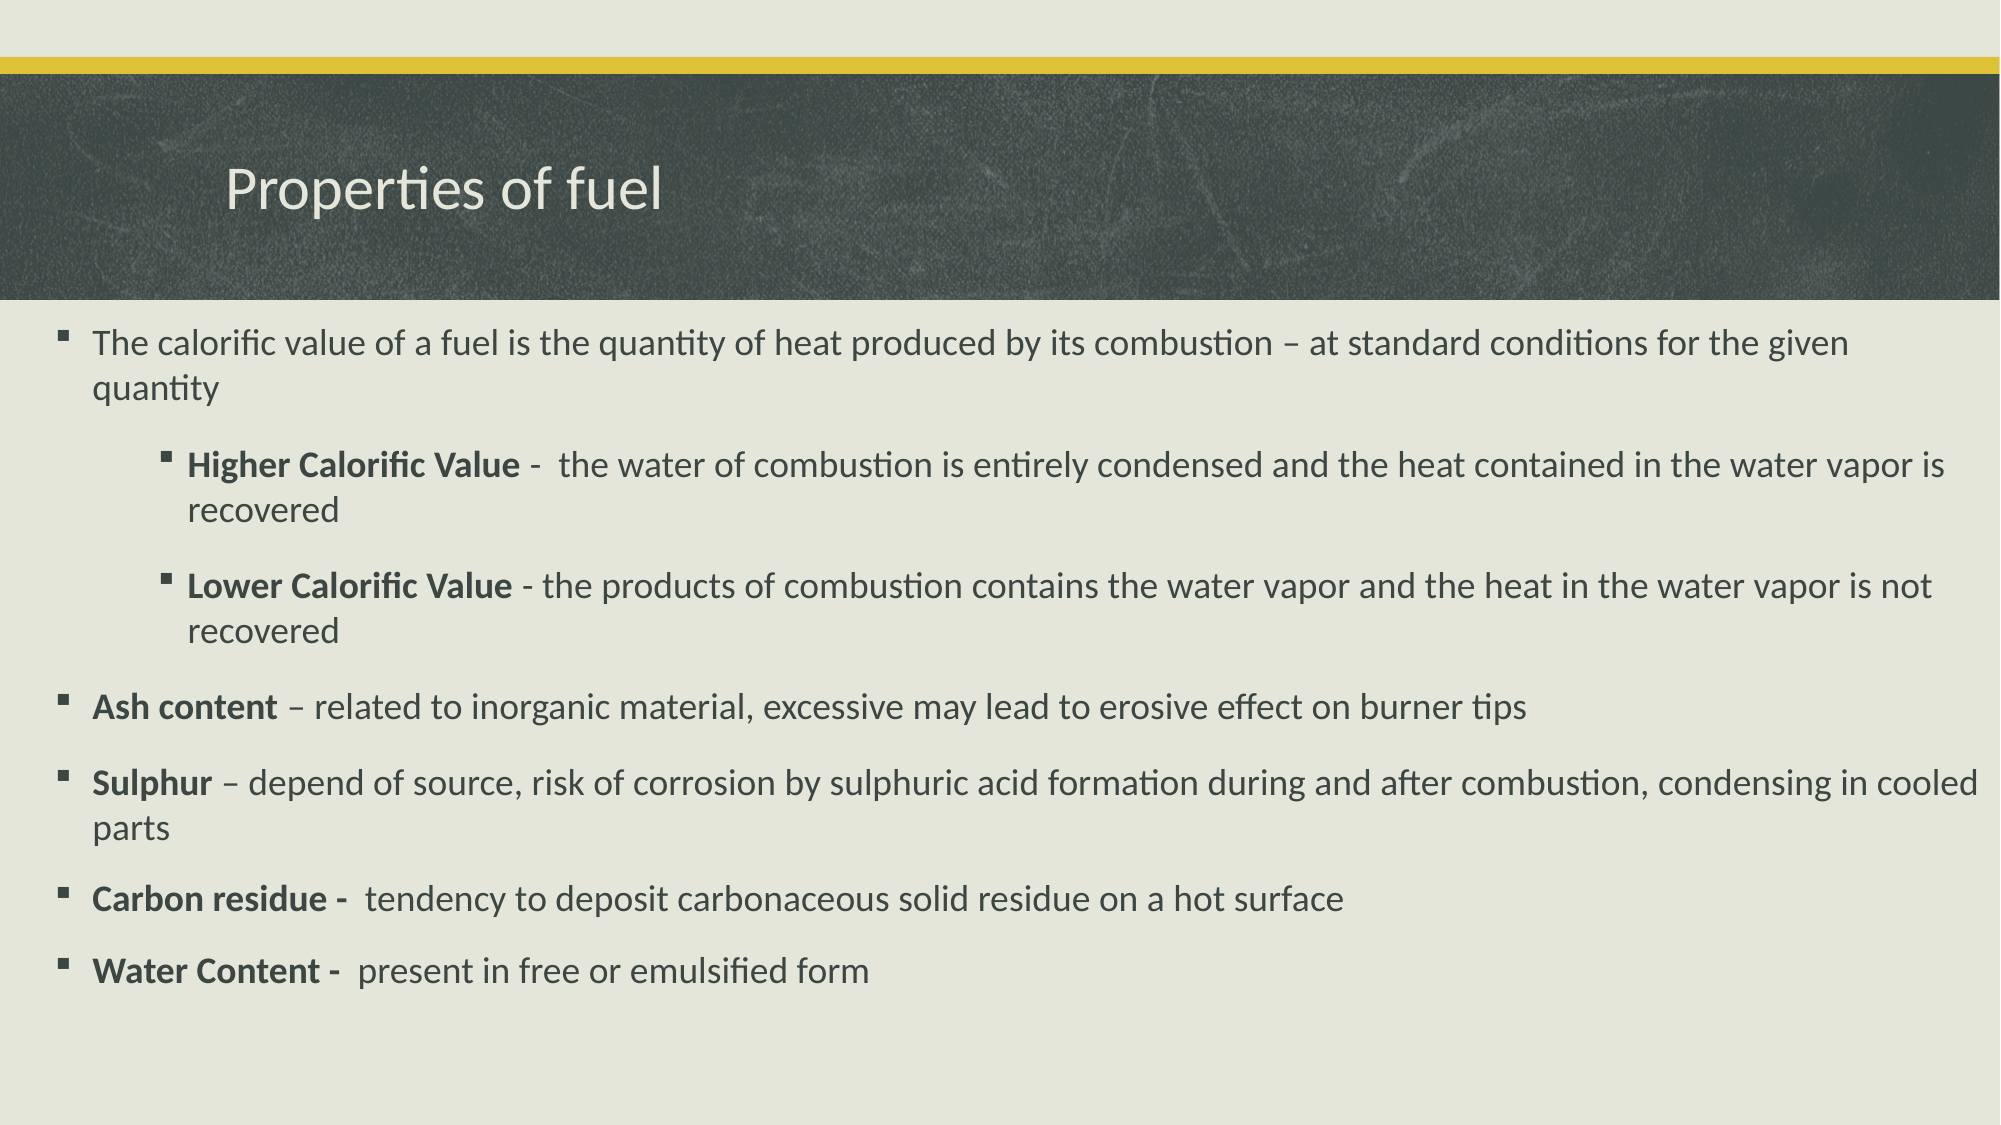

# Properties of fuel
The calorific value of a fuel is the quantity of heat produced by its combustion – at standard conditions for the given quantity
Higher Calorific Value -  the water of combustion is entirely condensed and the heat contained in the water vapor is recovered
Lower Calorific Value - the products of combustion contains the water vapor and the heat in the water vapor is not recovered
Ash content – related to inorganic material, excessive may lead to erosive effect on burner tips
Sulphur – depend of source, risk of corrosion by sulphuric acid formation during and after combustion, condensing in cooled parts
Carbon residue -  tendency to deposit carbonaceous solid residue on a hot surface
Water Content -  present in free or emulsified form